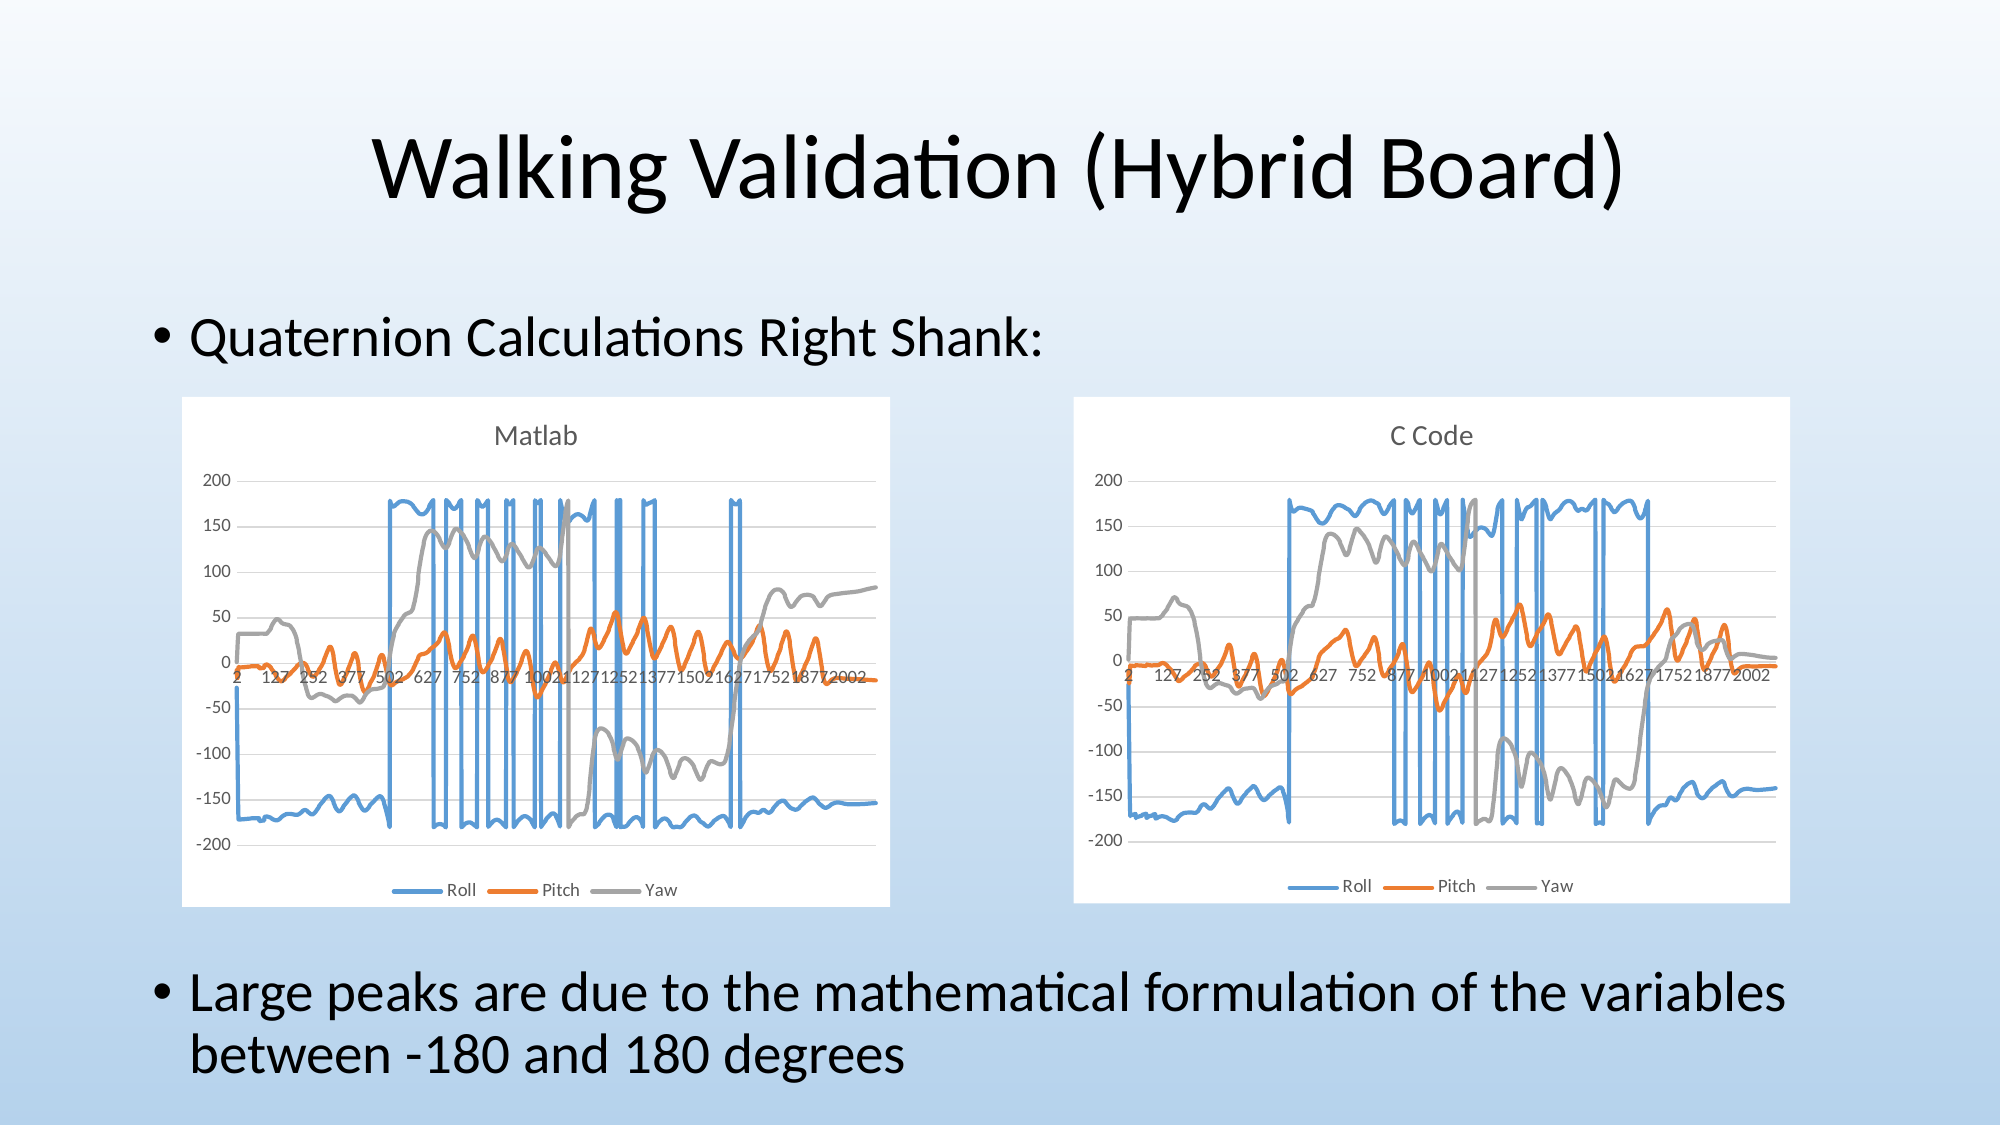

# Walking Validation (Hybrid Board)
Quaternion Calculations Right Shank:

Large peaks are due to the mathematical formulation of the variables between -180 and 180 degrees

### Chart: Matlab

| Category |  |  |  |
|---|---|---|---|

### Chart: C Code

| Category |  |  |  |
|---|---|---|---|